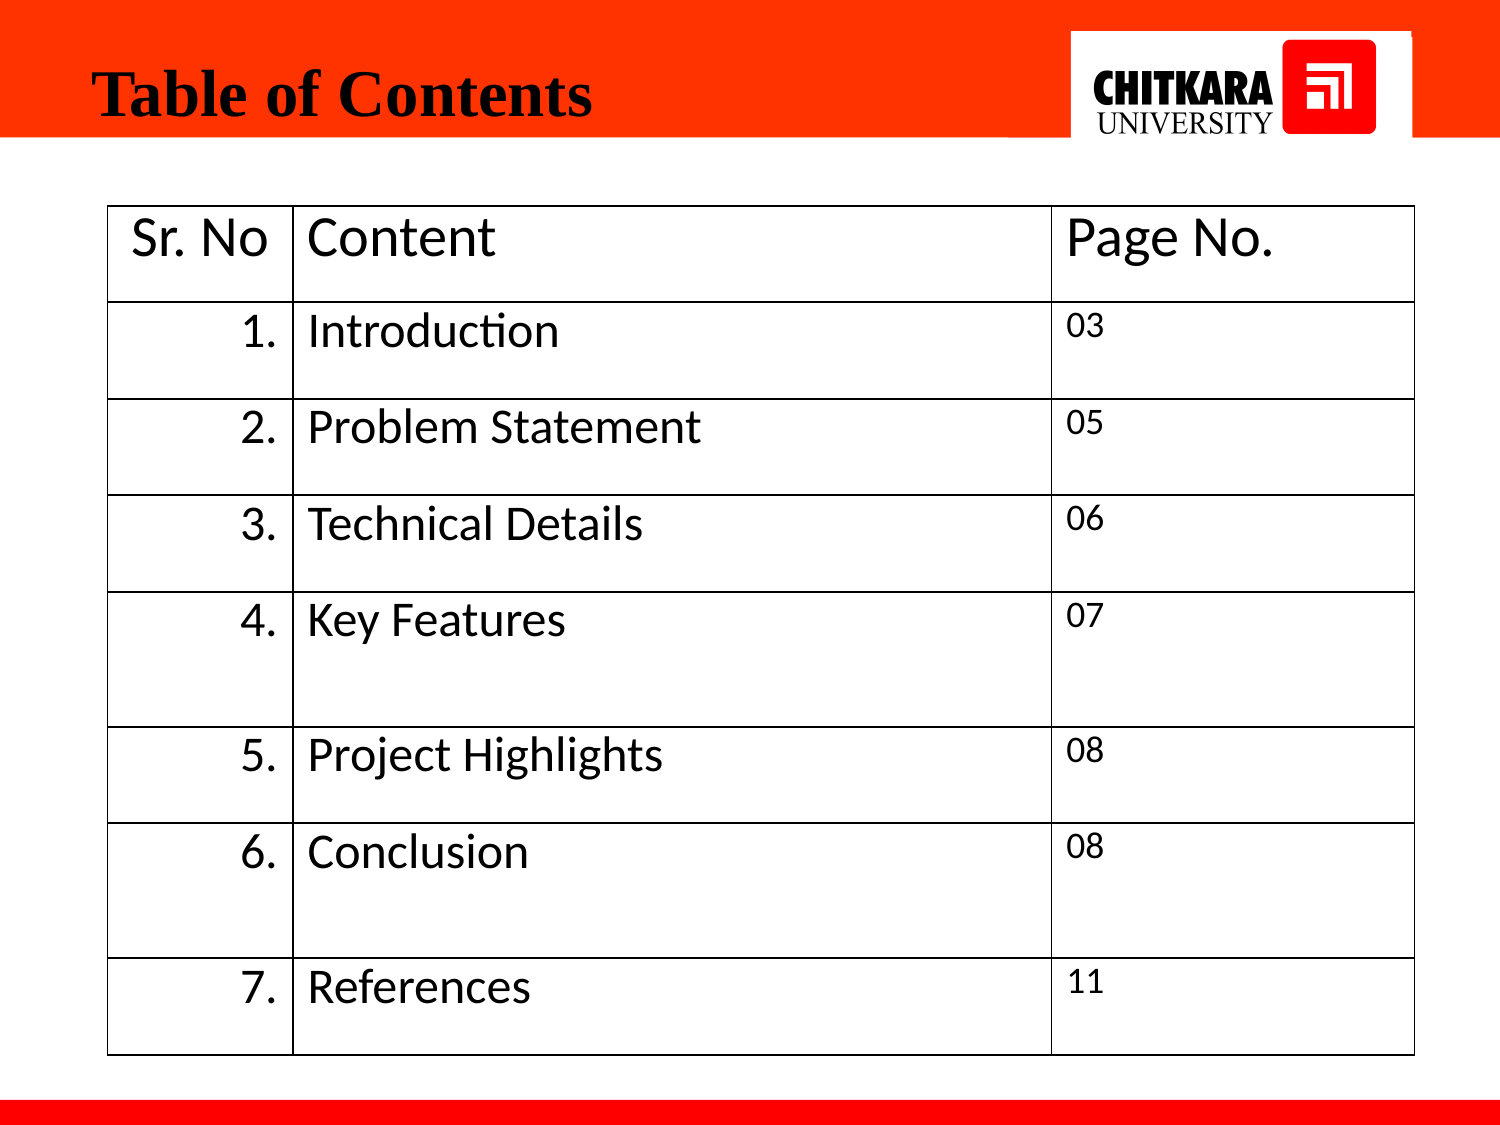

Table of Contents

| Sr. No | Content | Page No. |
| --- | --- | --- |
| 1. | Introduction | 03 |
| 2. | Problem Statement | 05 |
| 3. | Technical Details | 06 |
| 4. | Key Features | 07 |
| 5. | Project Highlights | 08 |
| 6. | Conclusion | 08 |
| 7. | References | 11 |